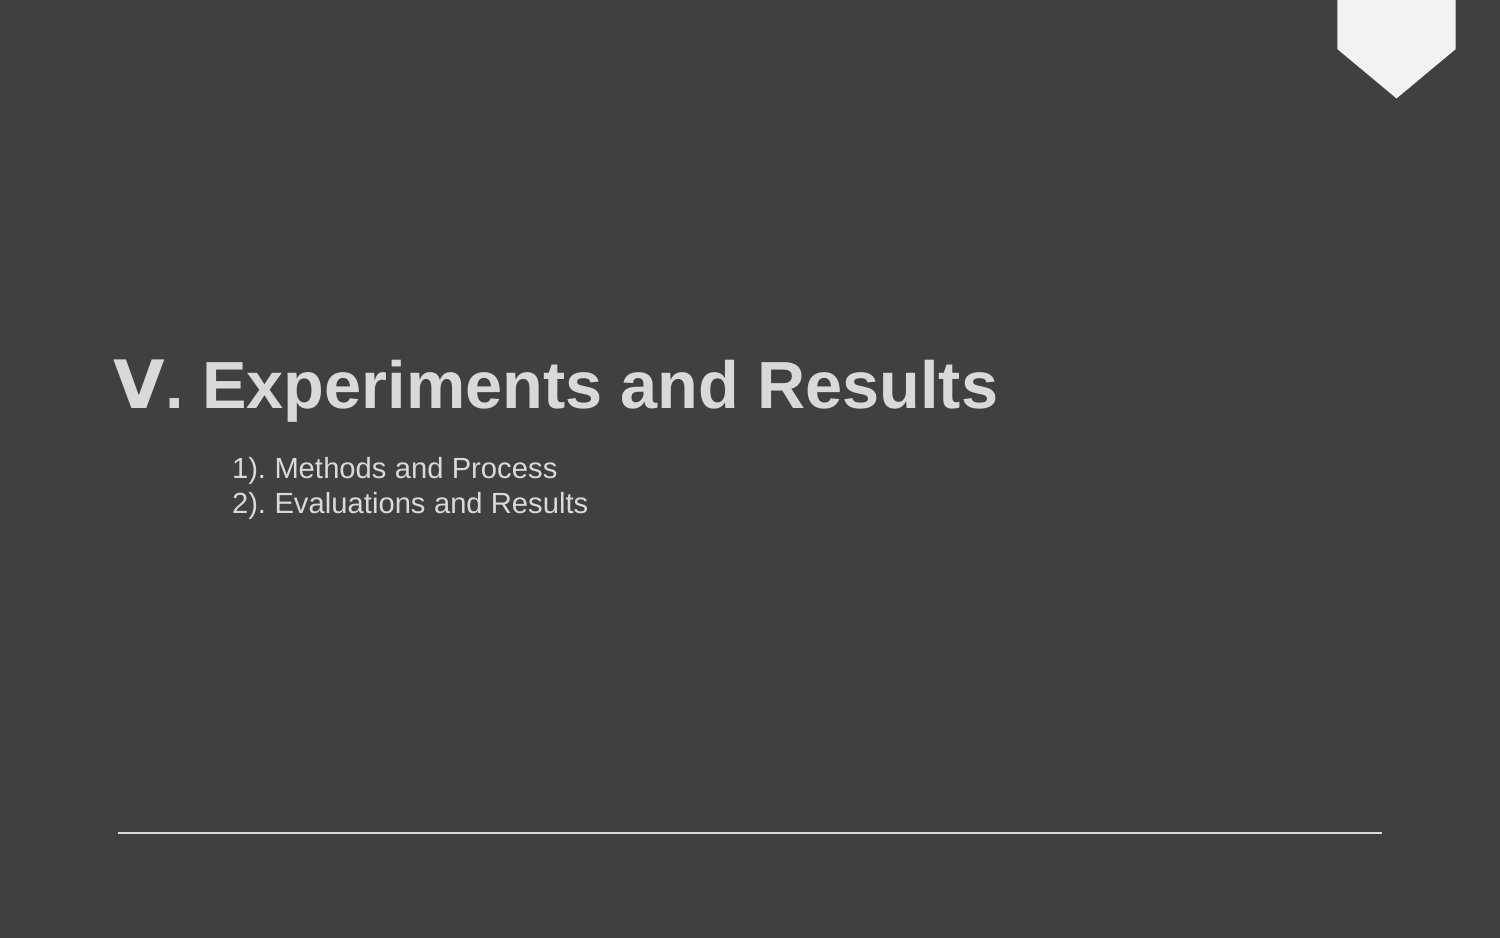

Ⅴ. Experiments and Results
1). Methods and Process
2). Evaluations and Results